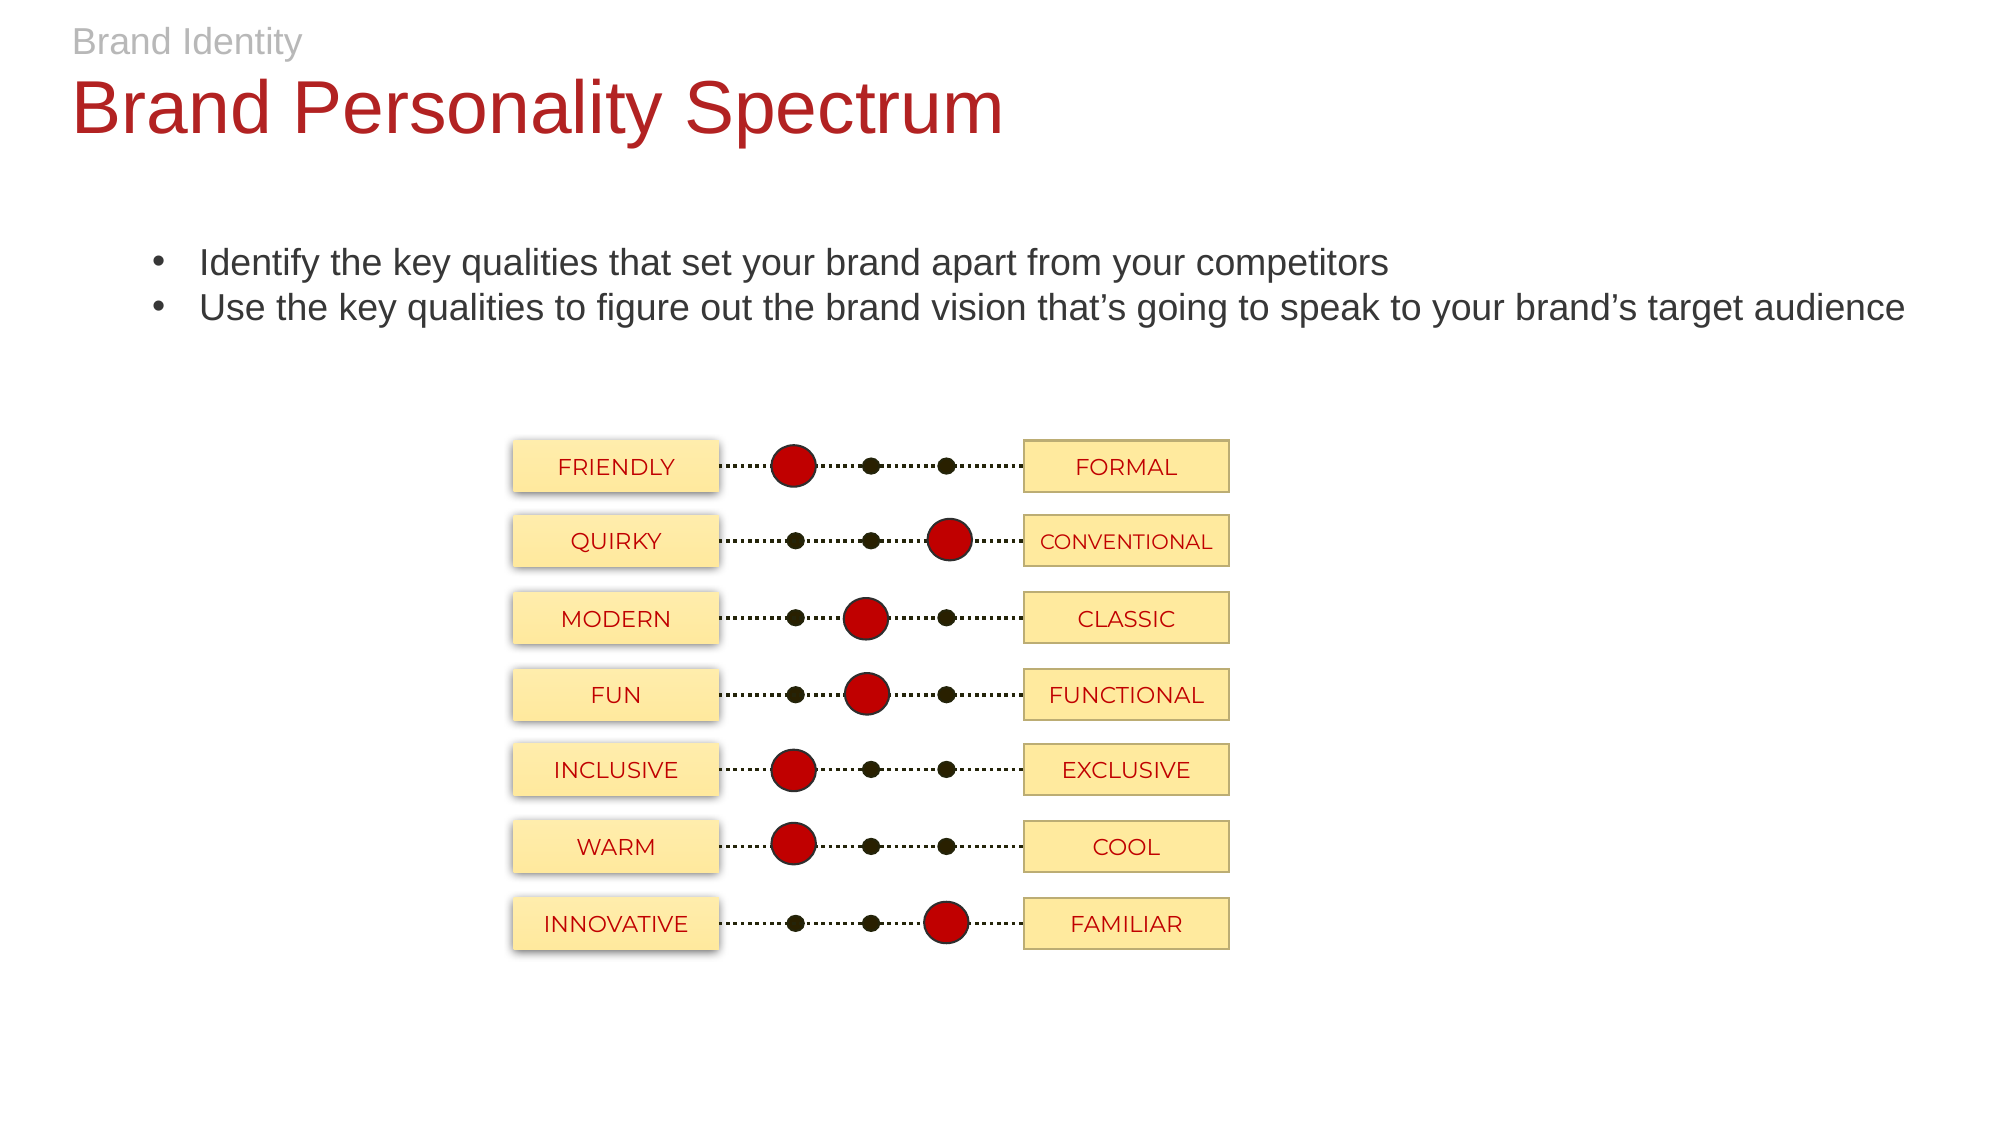

Brand Identity
Brand Personality Spectrum
Identify the key qualities that set your brand apart from your competitors
Use the key qualities to figure out the brand vision that’s going to speak to your brand’s target audience
FRIENDLY
FORMAL

QUIRKY
CONVENTIONAL

MODERN
CLASSIC

FUN
FUNCTIONAL

INCLUSIVE
EXCLUSIVE

WARM
COOL

INNOVATIVE
FAMILIAR